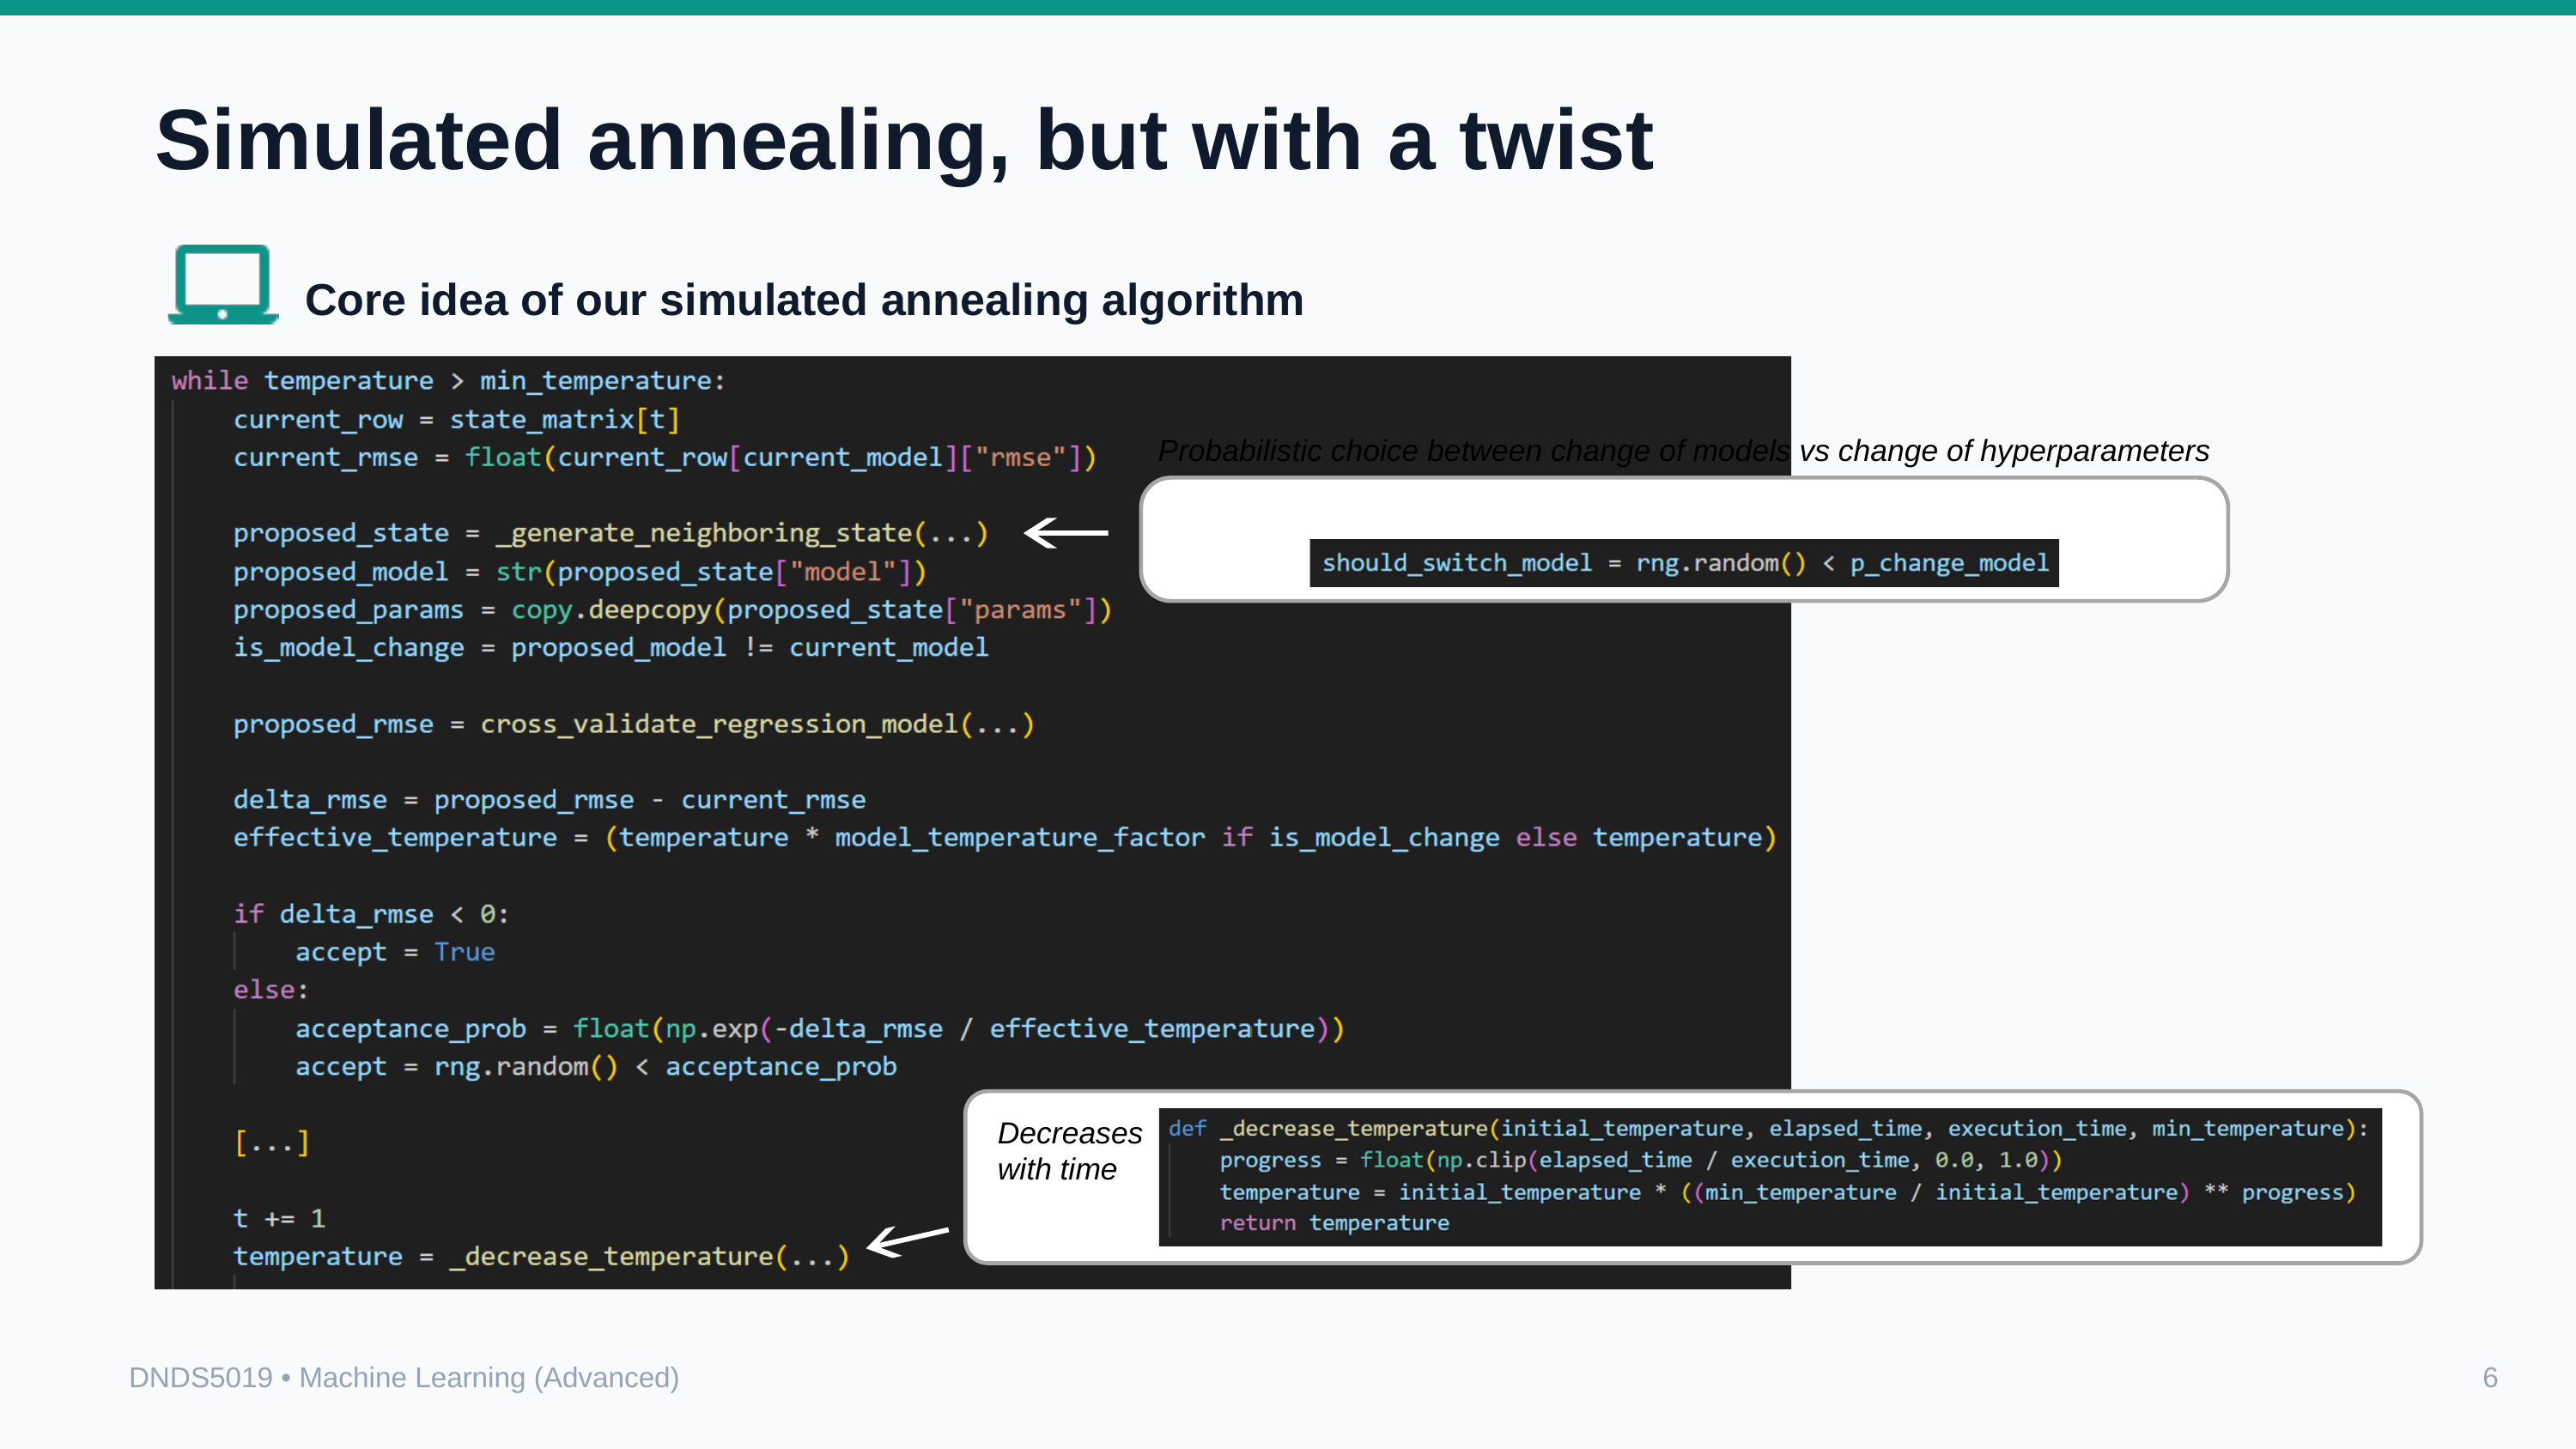

Simulated annealing, but with a twist

Core idea of our simulated annealing algorithm

Probabilistic choice between change of models vs change of hyperparameters

   Decreases
   with time

DNDS5019 • Machine Learning (Advanced)

6